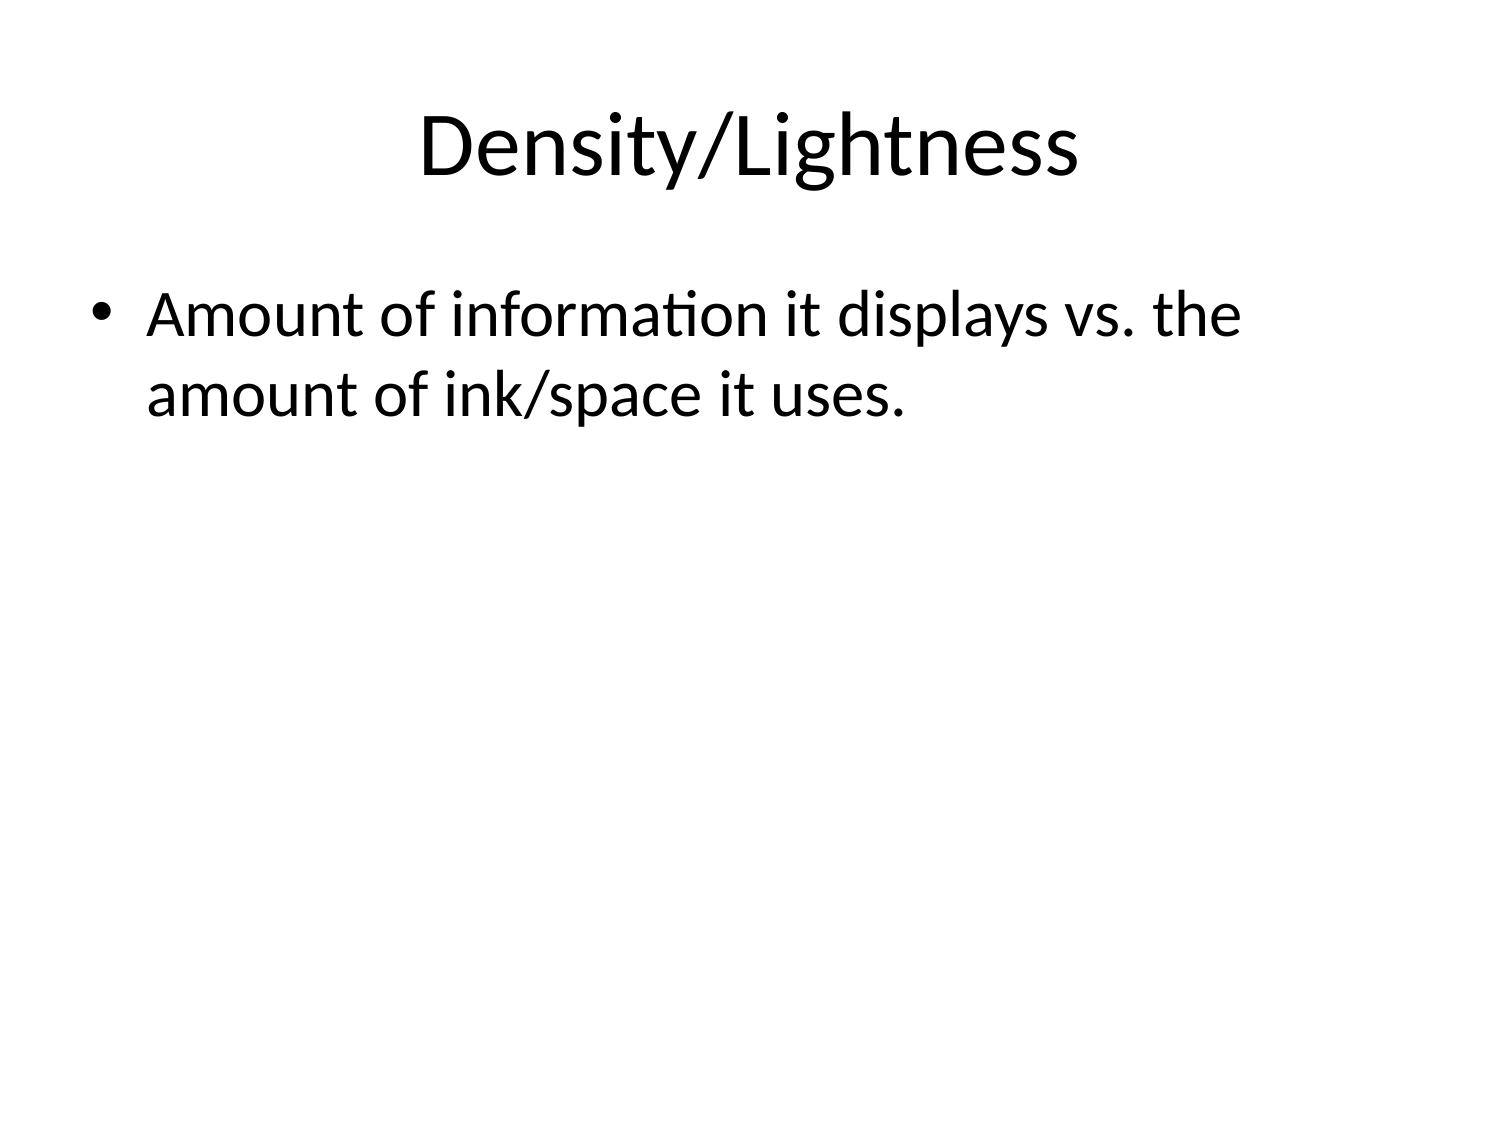

# Density/Lightness
Amount of information it displays vs. the amount of ink/space it uses.